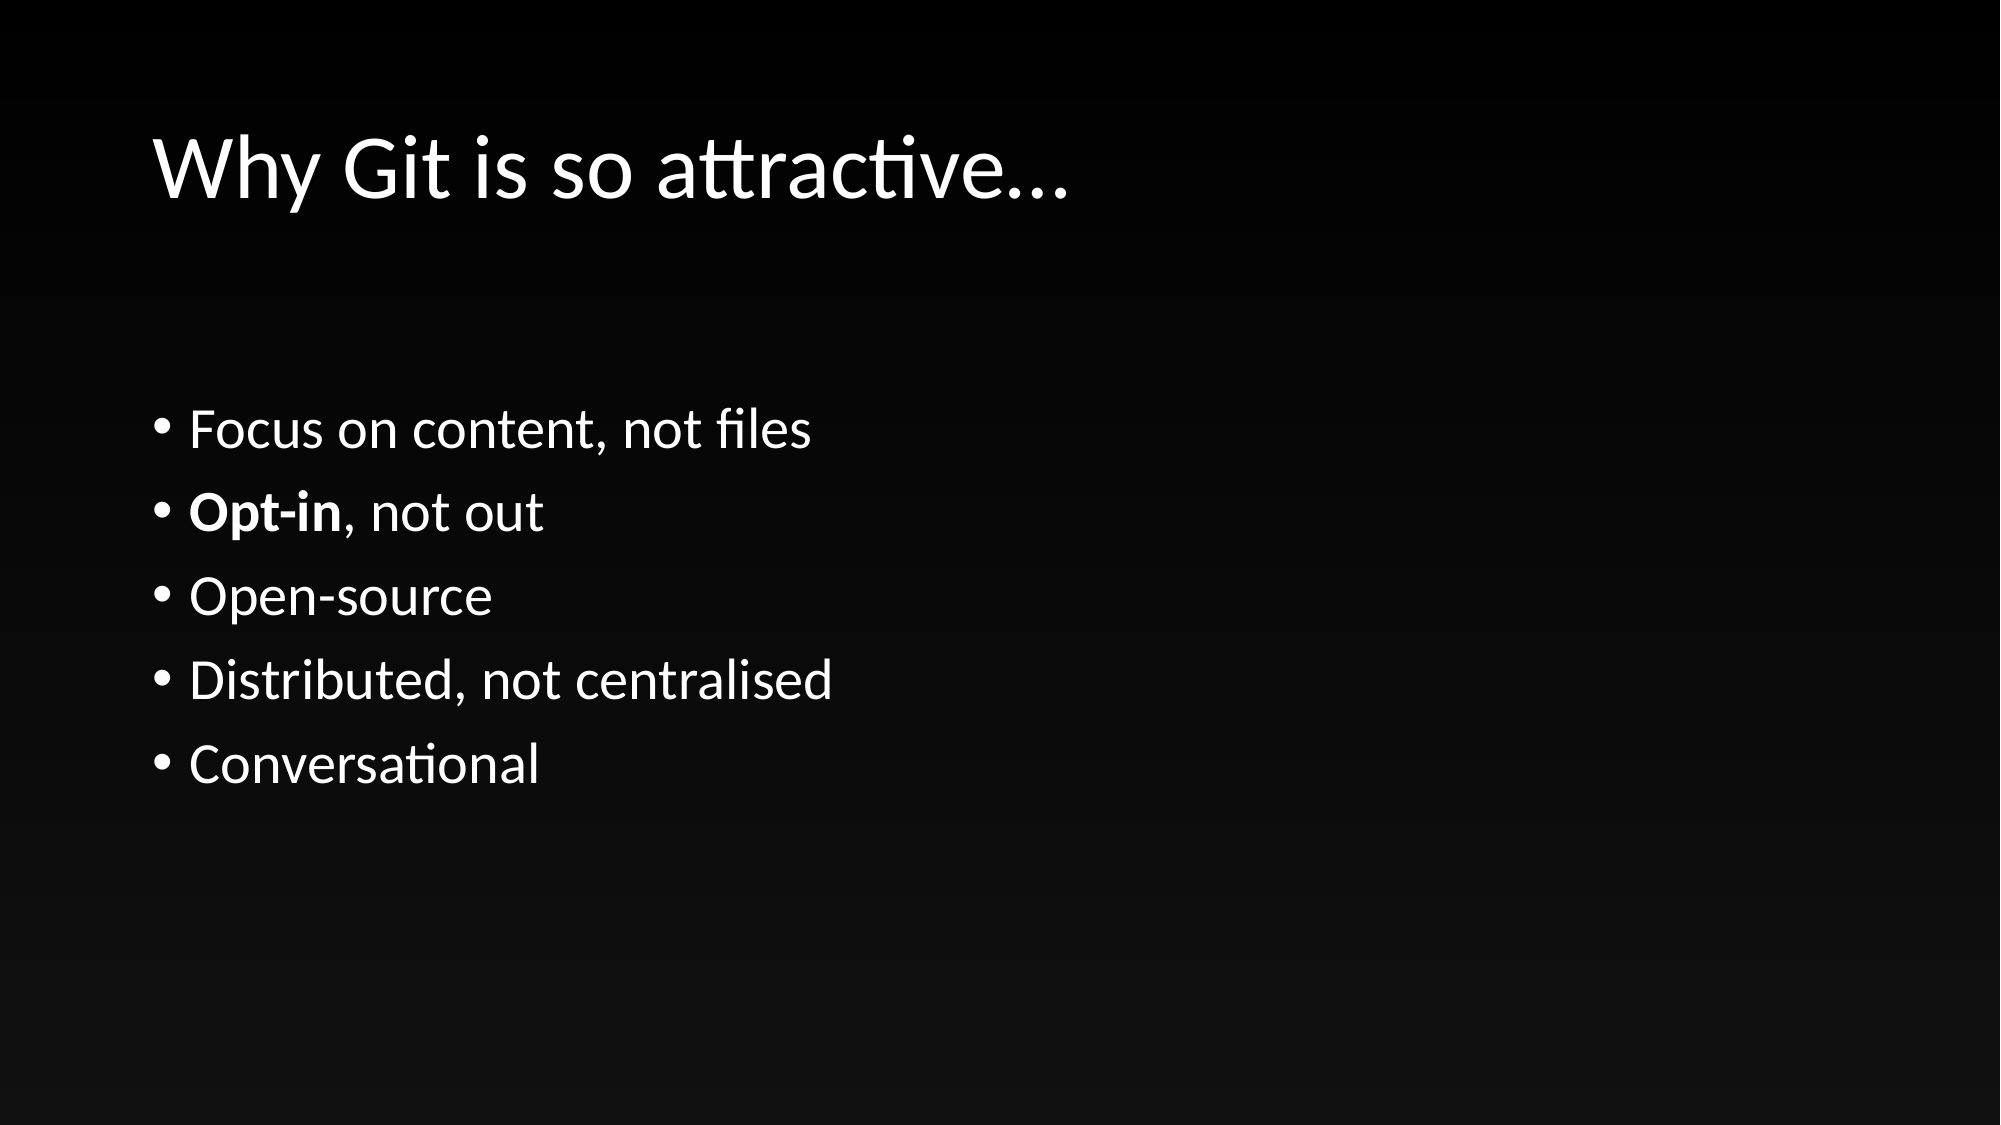

# Why Git is so attractive…

Focus on content, not files
Opt-in, not out
Open-source
Distributed, not centralised
Conversational